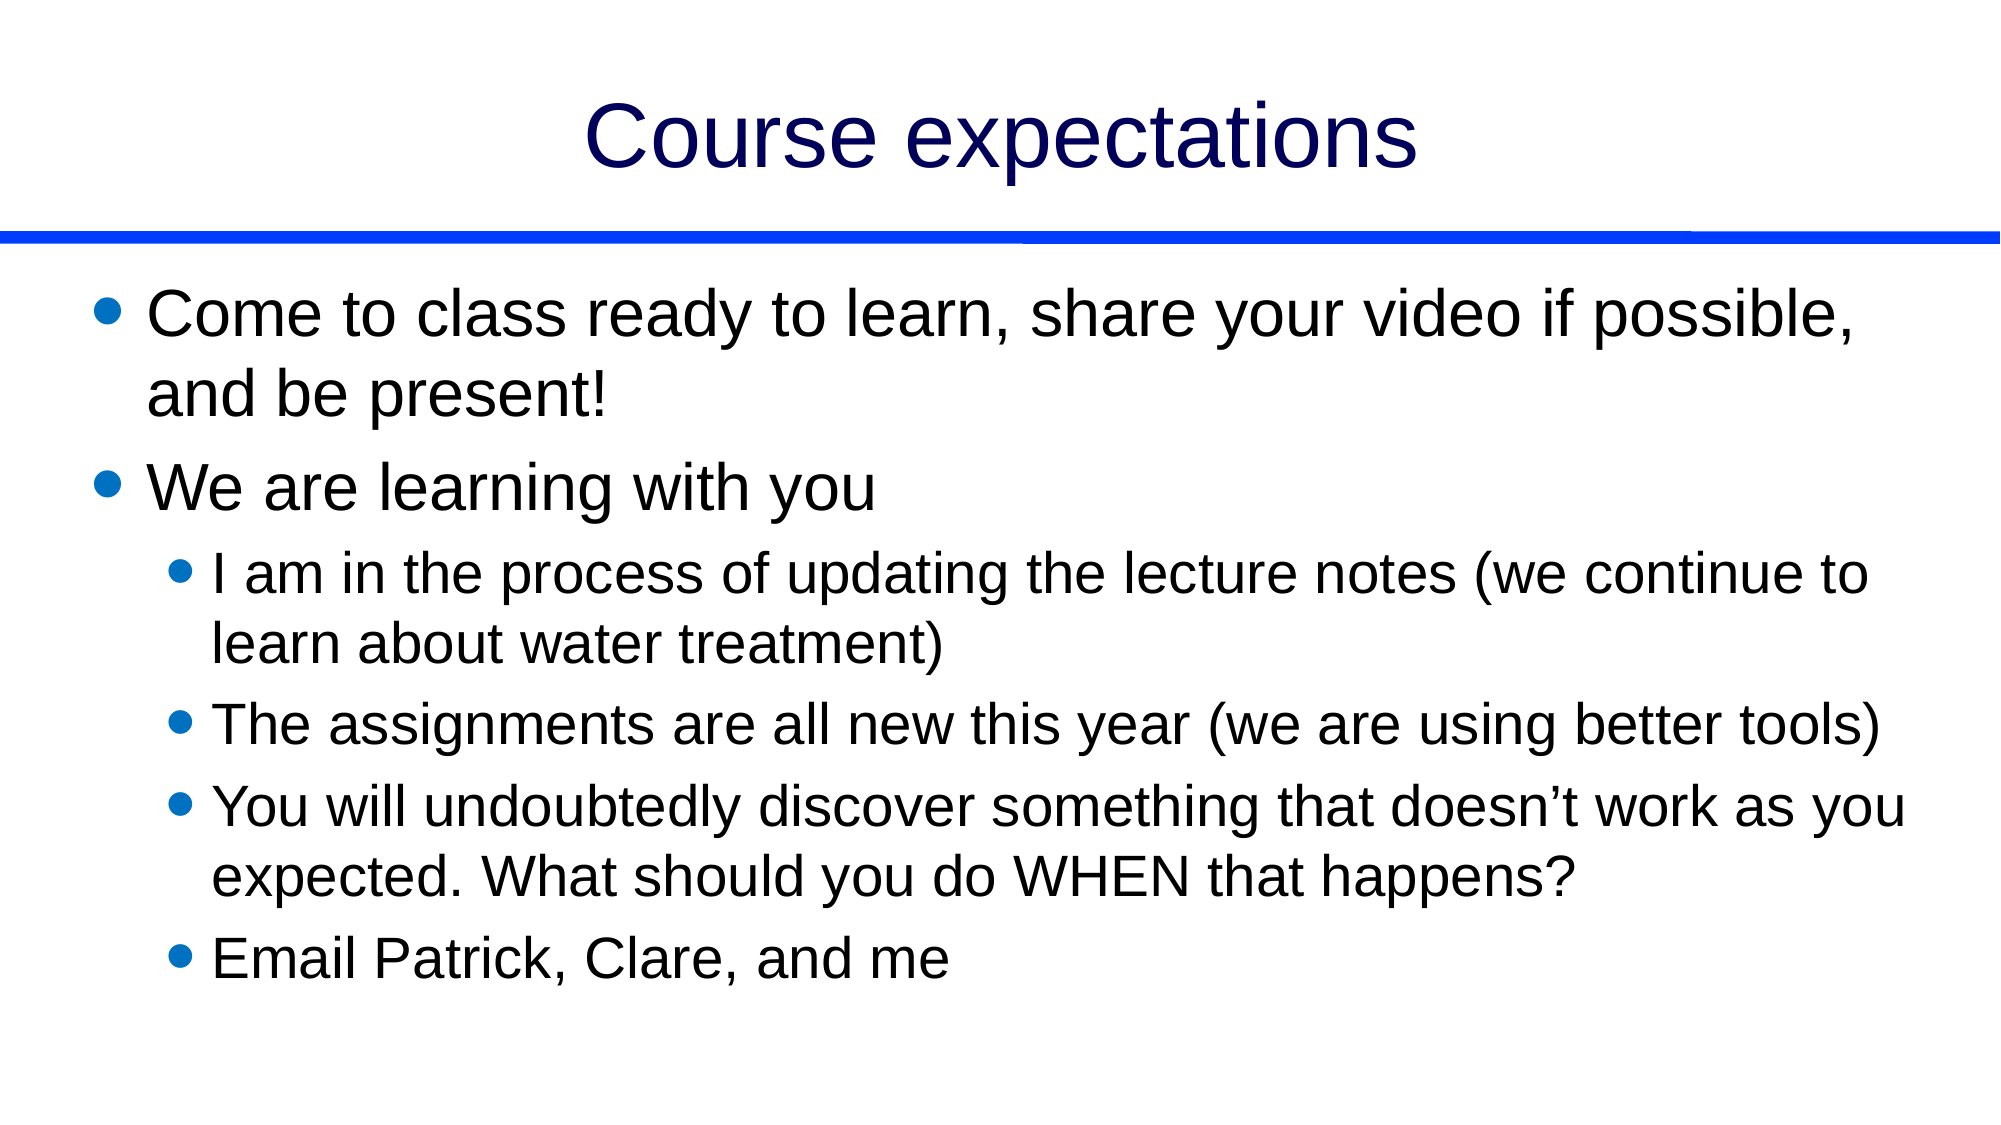

# Course expectations
Come to class ready to learn, share your video if possible, and be present!
We are learning with you
I am in the process of updating the lecture notes (we continue to learn about water treatment)
The assignments are all new this year (we are using better tools)
You will undoubtedly discover something that doesn’t work as you expected. What should you do WHEN that happens?
Email Patrick, Clare, and me